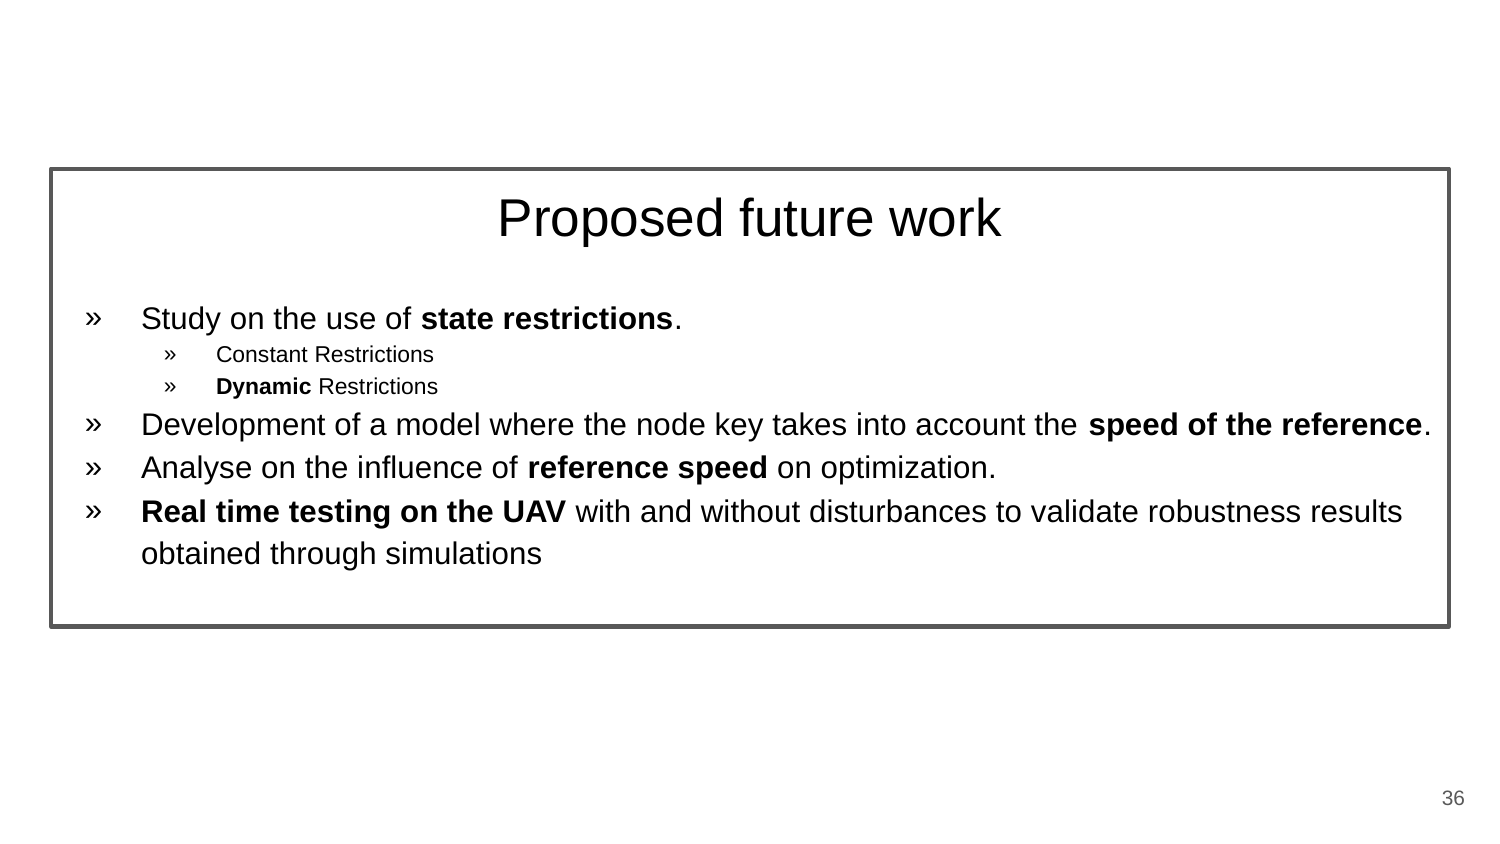

# Proposed future work

Study on the use of state restrictions.
Constant Restrictions
Dynamic Restrictions
Development of a model where the node key takes into account the speed of the reference.
Analyse on the influence of reference speed on optimization.
Real time testing on the UAV with and without disturbances to validate robustness results obtained through simulations
36